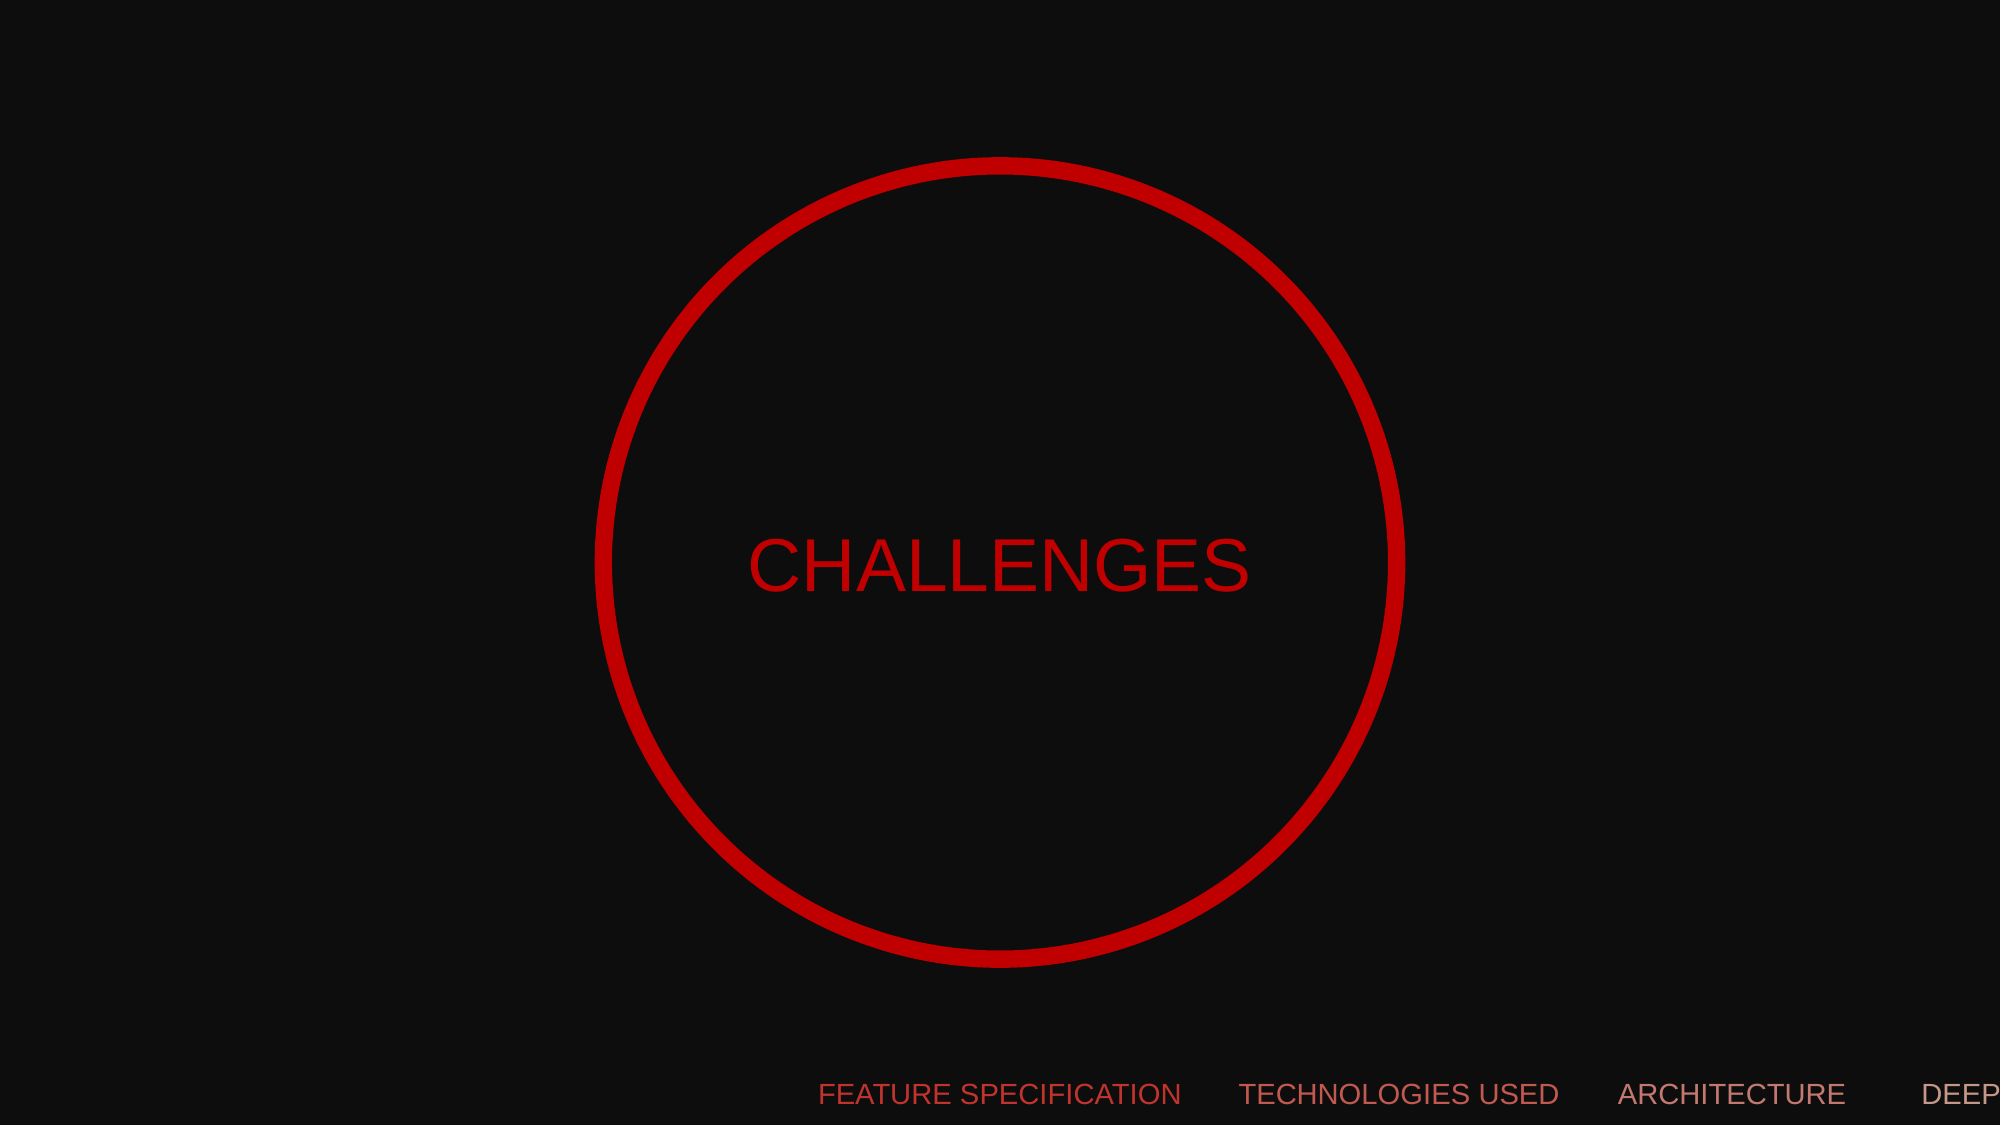

HAND SIGNALS WITH VISUAL DATA

CHALLENGES
DEEP LEARNING
DEMO
TECHNOLOGIES USED
ARCHITECTURE
FEATURE SPECIFICATION